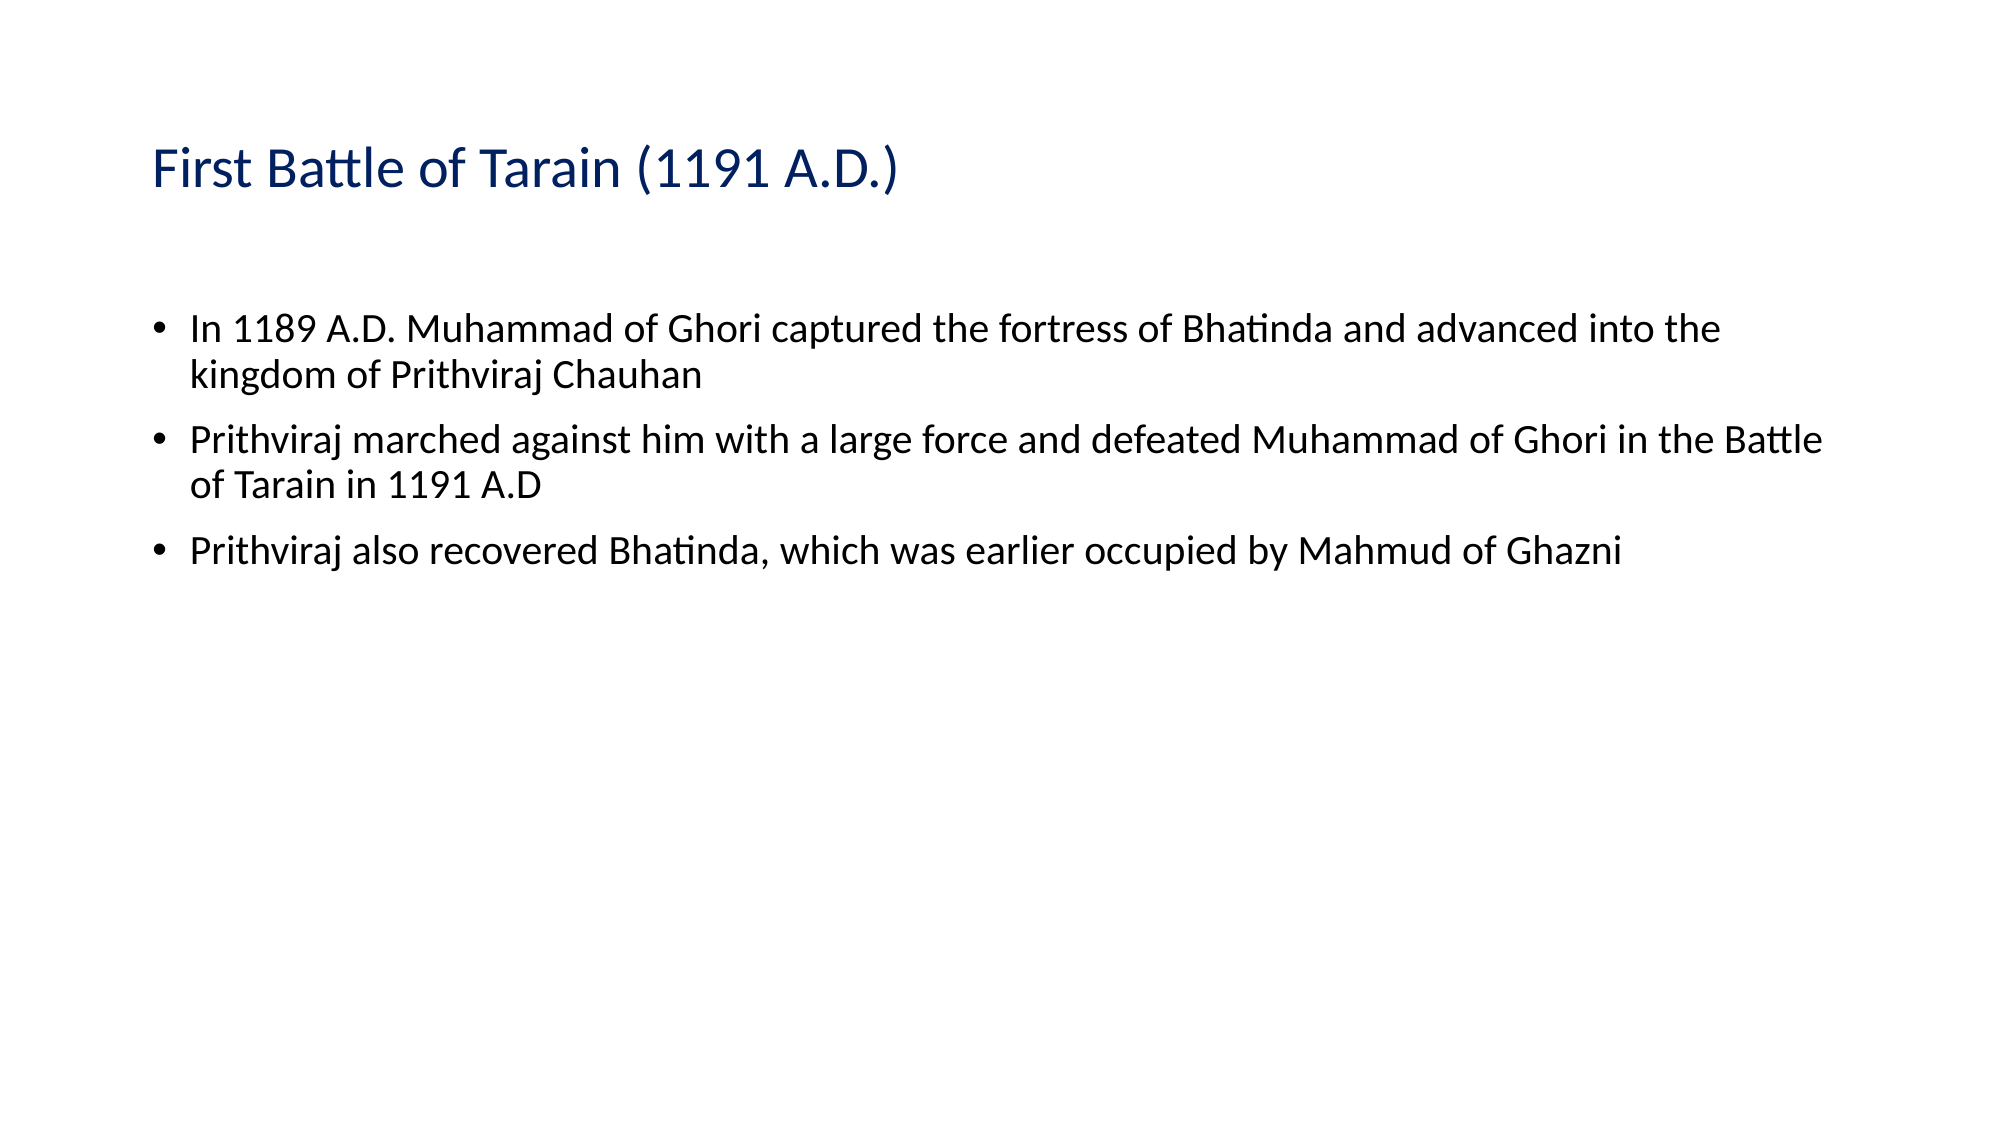

# First Battle of Tarain (1191 A.D.)
In 1189 A.D. Muhammad of Ghori captured the fortress of Bhatinda and advanced into the kingdom of Prithviraj Chauhan
Prithviraj marched against him with a large force and defeated Muhammad of Ghori in the Battle of Tarain in 1191 A.D
Prithviraj also recovered Bhatinda, which was earlier occupied by Mahmud of Ghazni